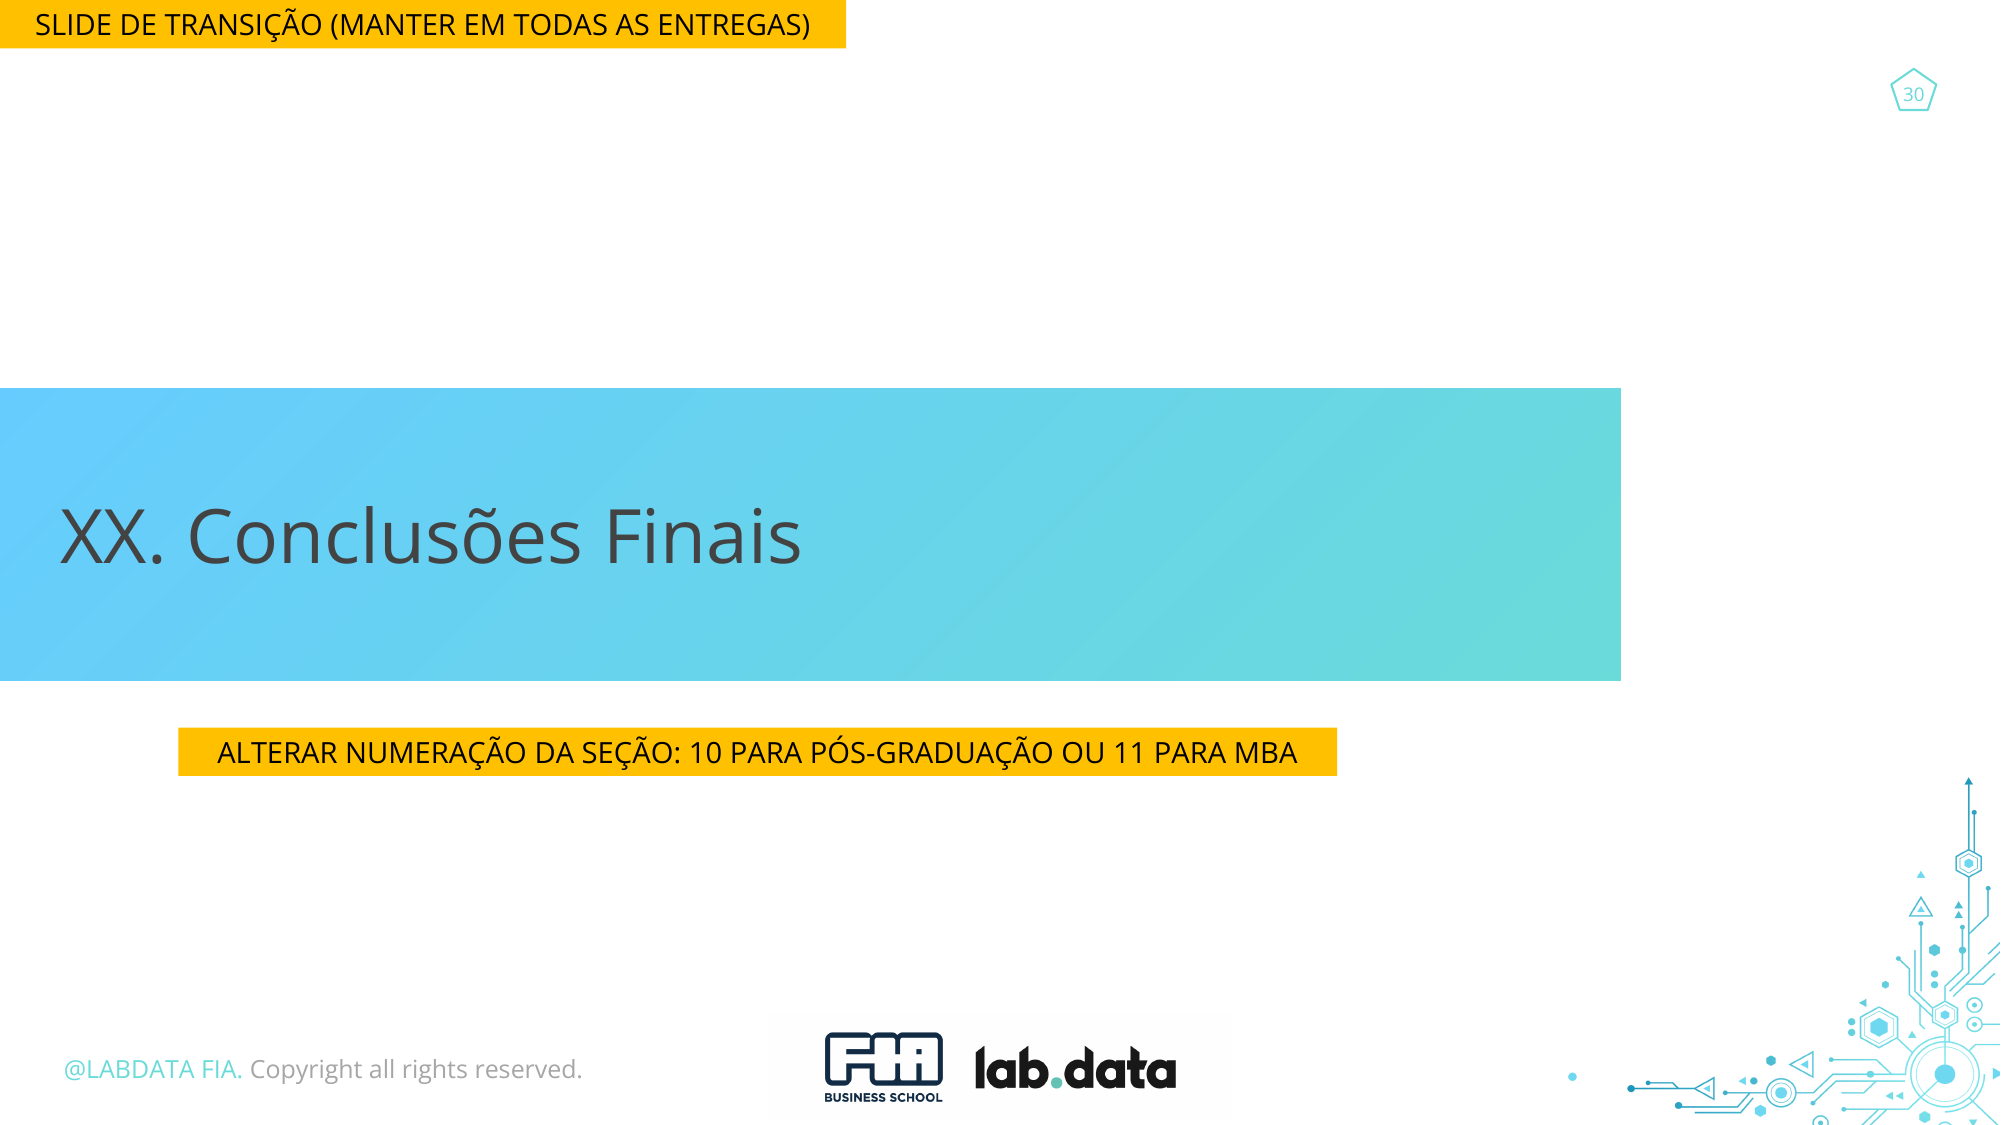

SLIDE DE TRANSIÇÃO (MANTER EM TODAS AS ENTREGAS)

XX. Conclusões Finais
ALTERAR NUMERAÇÃO DA SEÇÃO: 10 PARA PÓS-GRADUAÇÃO OU 11 PARA MBA